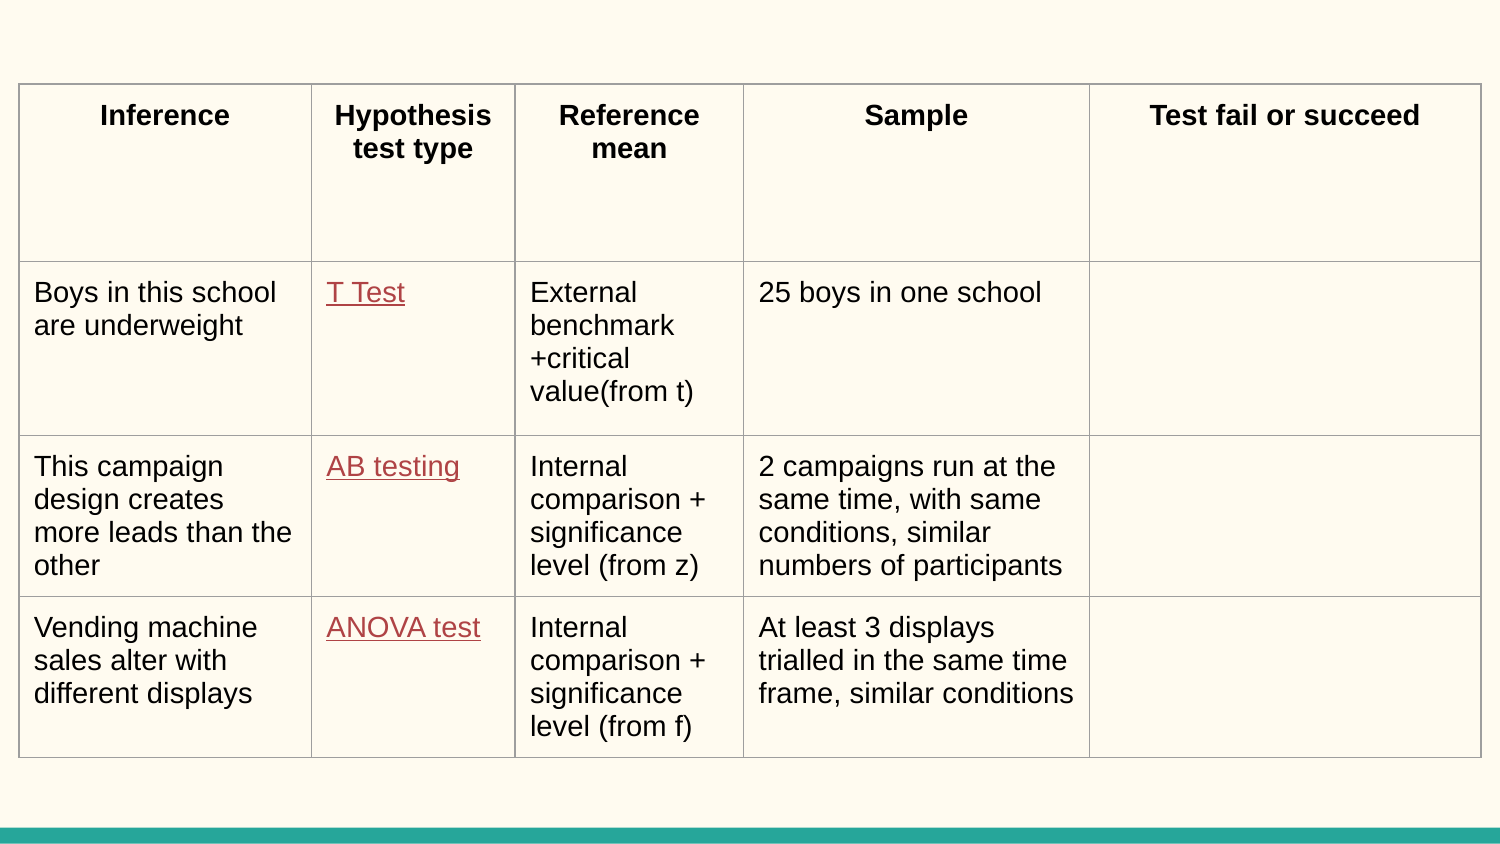

| Inference | Hypothesis test type | Reference mean | Sample | Test fail or succeed |
| --- | --- | --- | --- | --- |
| Boys in this school are underweight | T Test | External benchmark +critical value(from t) | 25 boys in one school |  |
| This campaign design creates more leads than the other | AB testing | Internal comparison + significance level (from z) | 2 campaigns run at the same time, with same conditions, similar numbers of participants |  |
| Vending machine sales alter with different displays | ANOVA test | Internal comparison + significance level (from f) | At least 3 displays trialled in the same time frame, similar conditions |  |